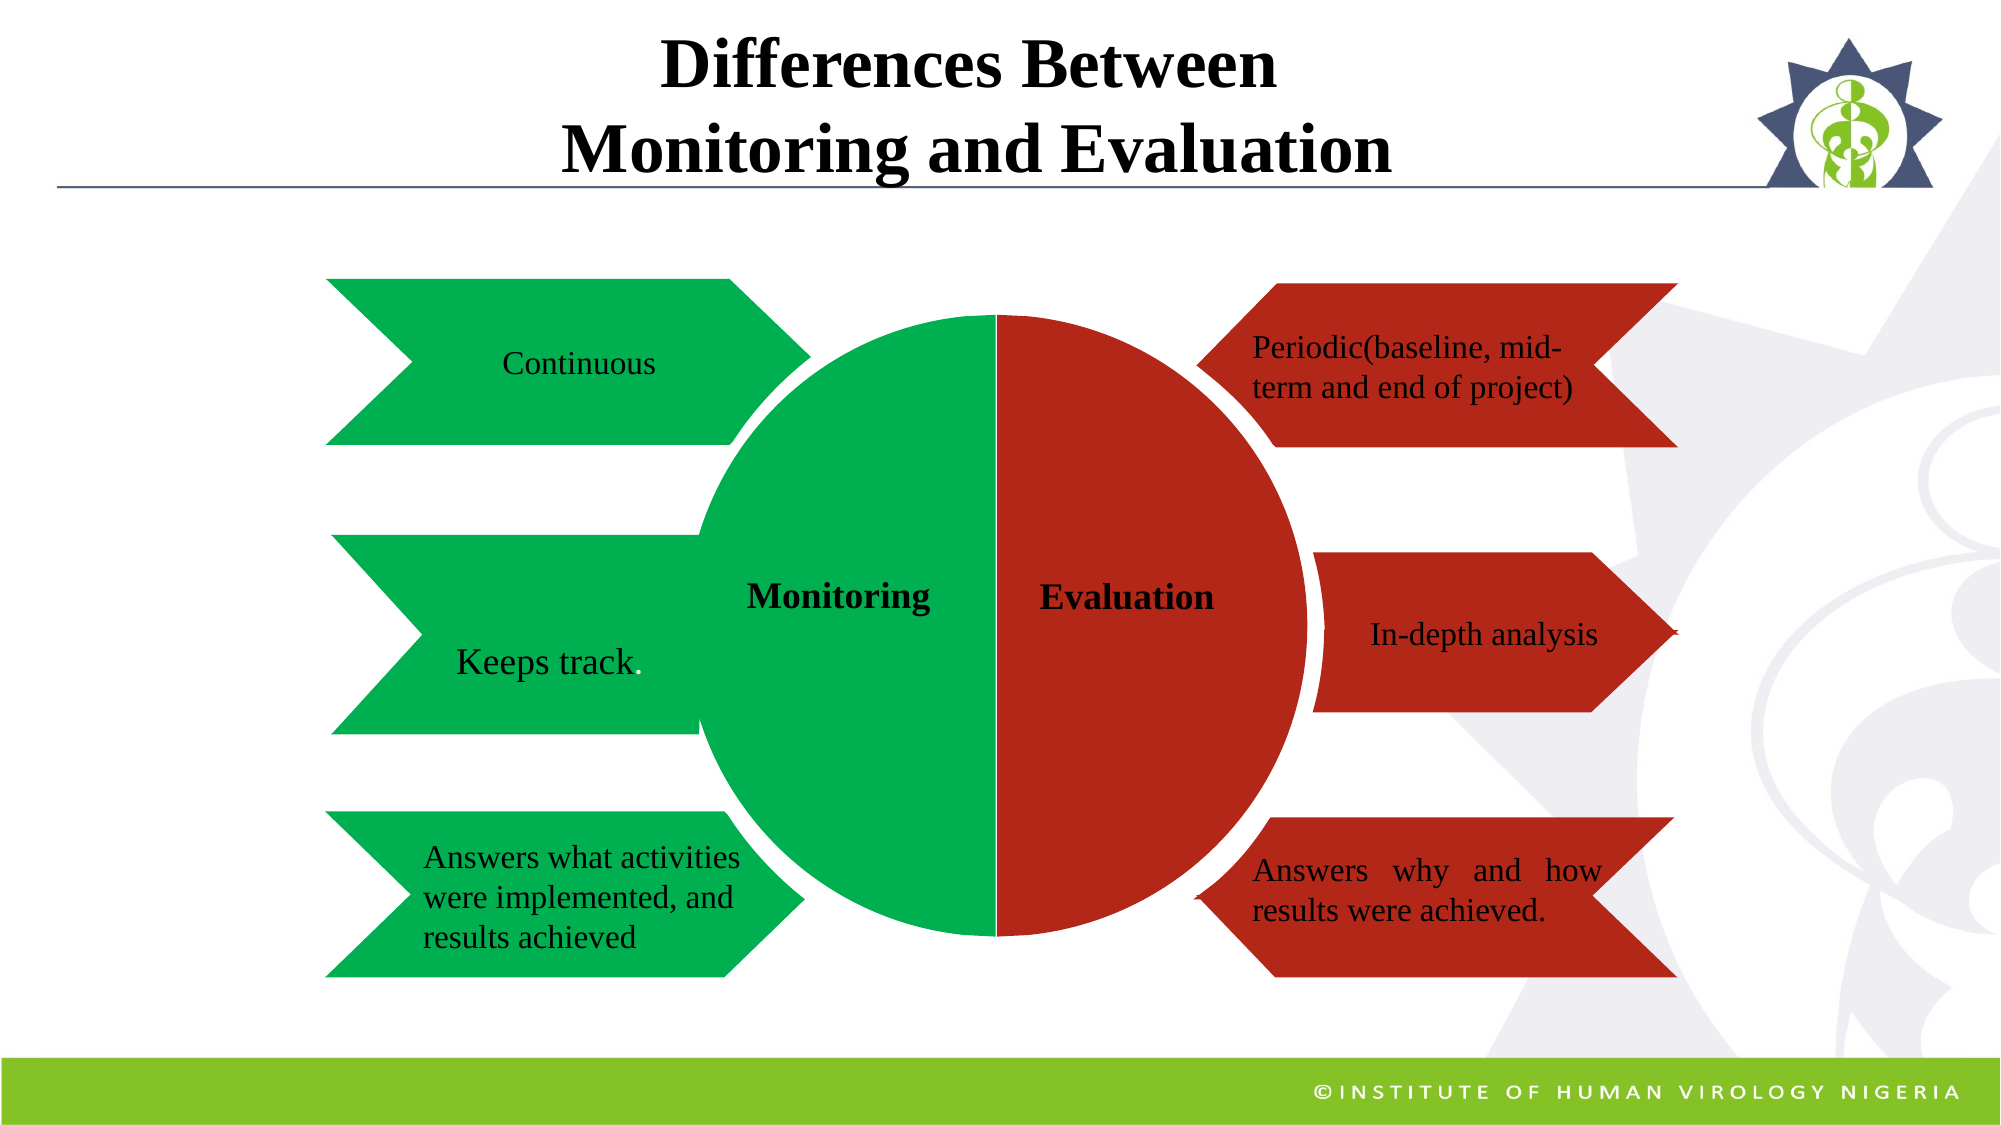

# Differences Between Monitoring and Evaluation

Periodic(baseline, mid-term and end of project)

Continuous

Monitoring
Evaluation
In-depth analysis

Keeps track.

Answers what activities were implemented, and results achieved
Answers why and how results were achieved.